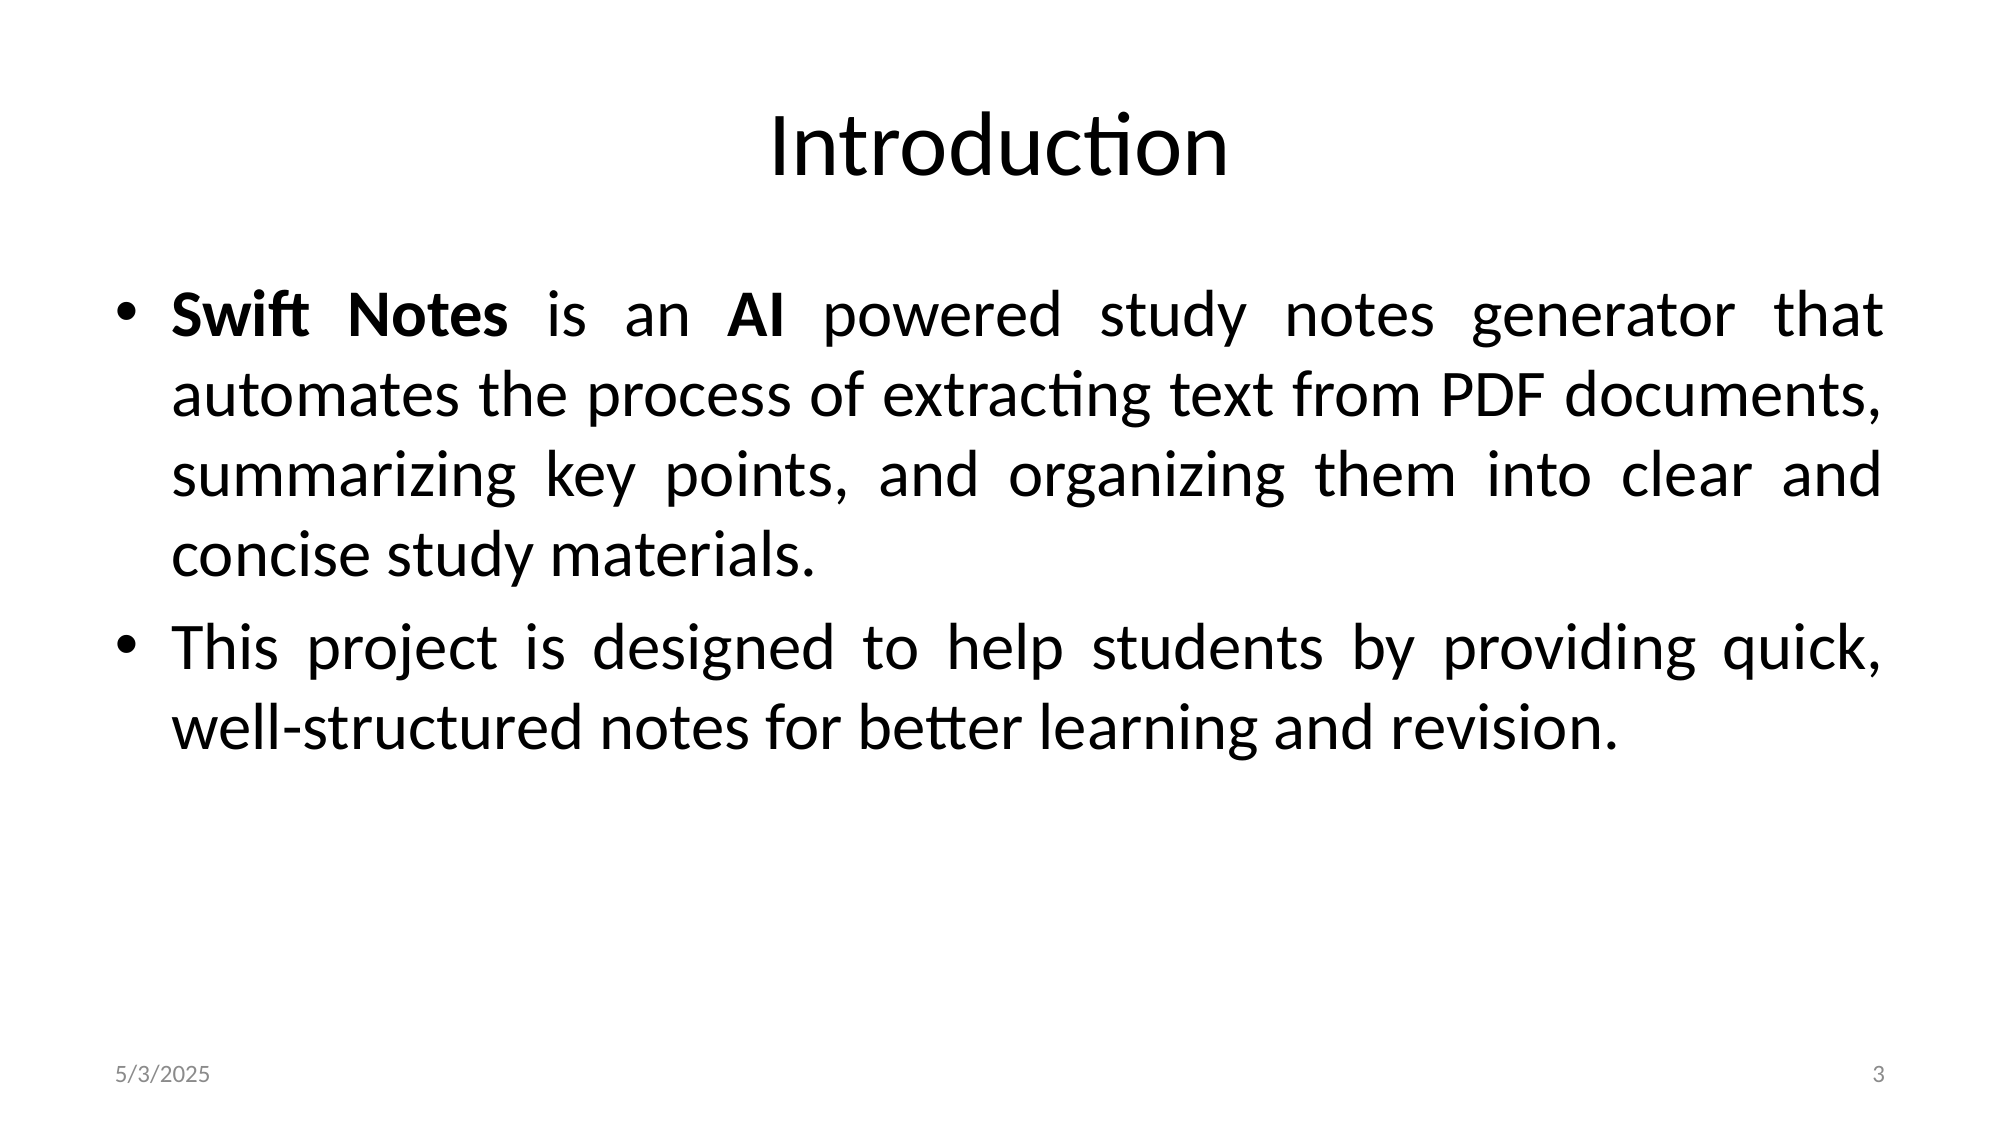

# Introduction
Swift Notes is an AI powered study notes generator that automates the process of extracting text from PDF documents, summarizing key points, and organizing them into clear and concise study materials.
This project is designed to help students by providing quick, well-structured notes for better learning and revision.

5/3/2025
3